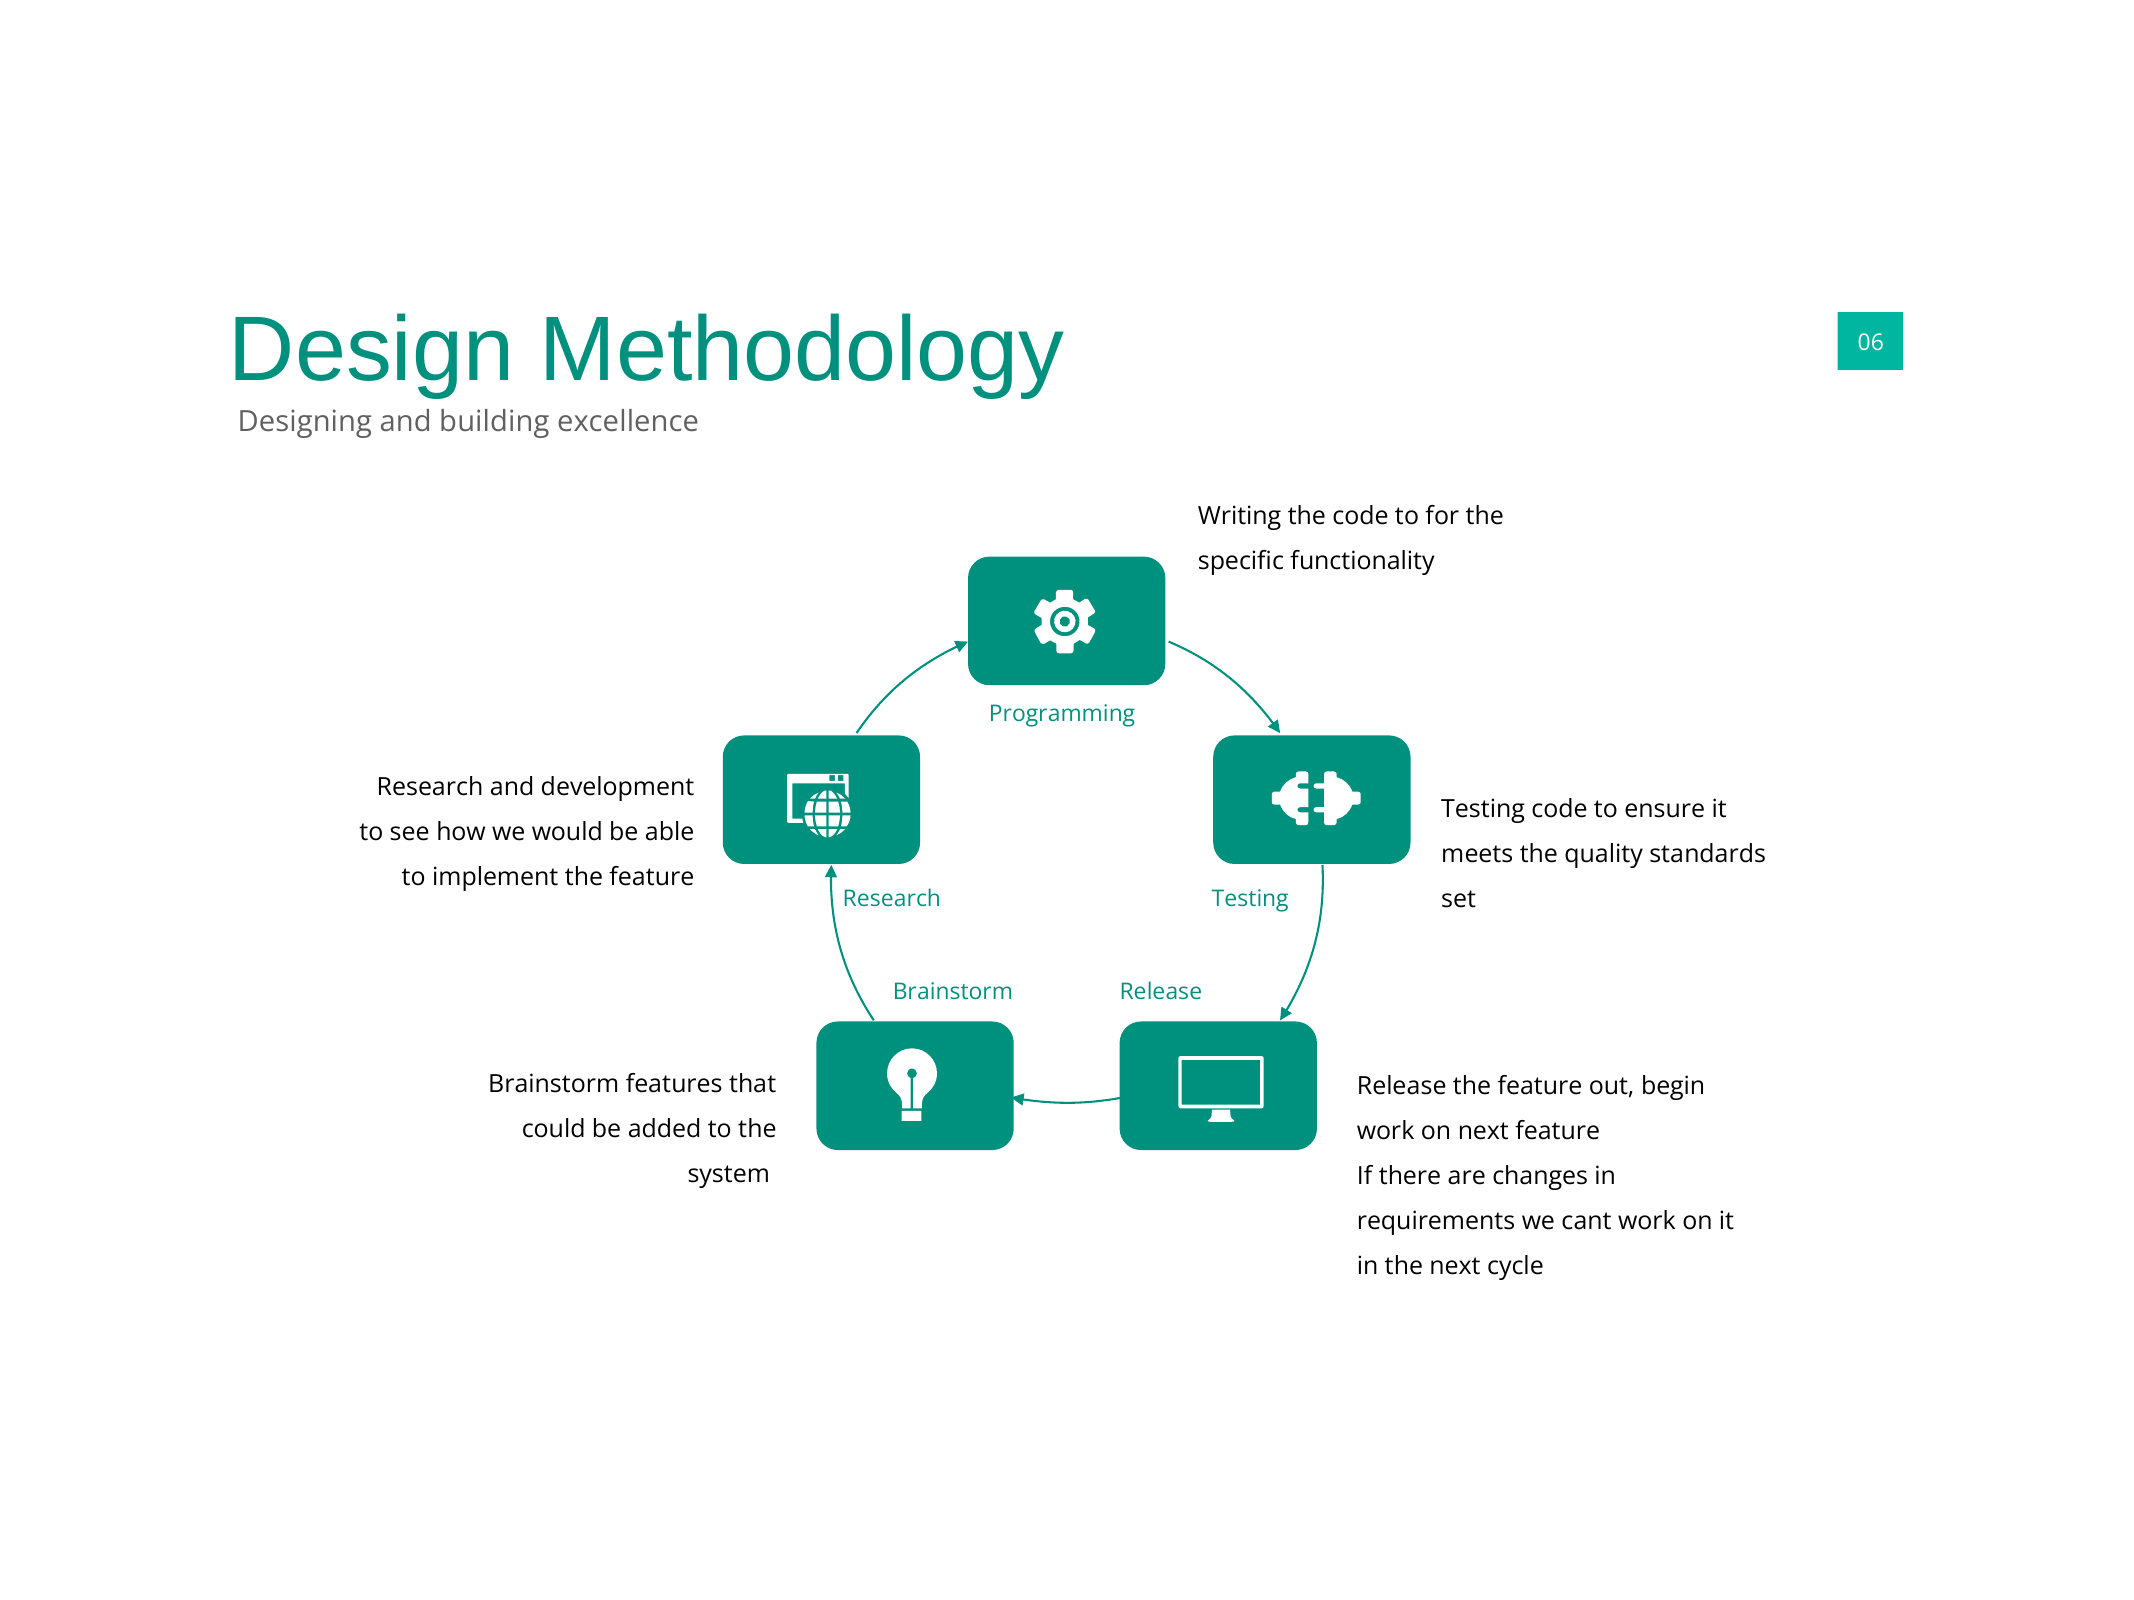

Design Methodology

06
01
Designing and building excellence
Writing the code to for the specific functionality

Programming

Research and development to see how we would be able to implement the feature

Research

Testing code to ensure it meets the quality standards set
Testing

Brainstorm

Brainstorm features that could be added to the system
Release

Release the feature out, begin work on next feature
If there are changes in requirements we cant work on it in the next cycle